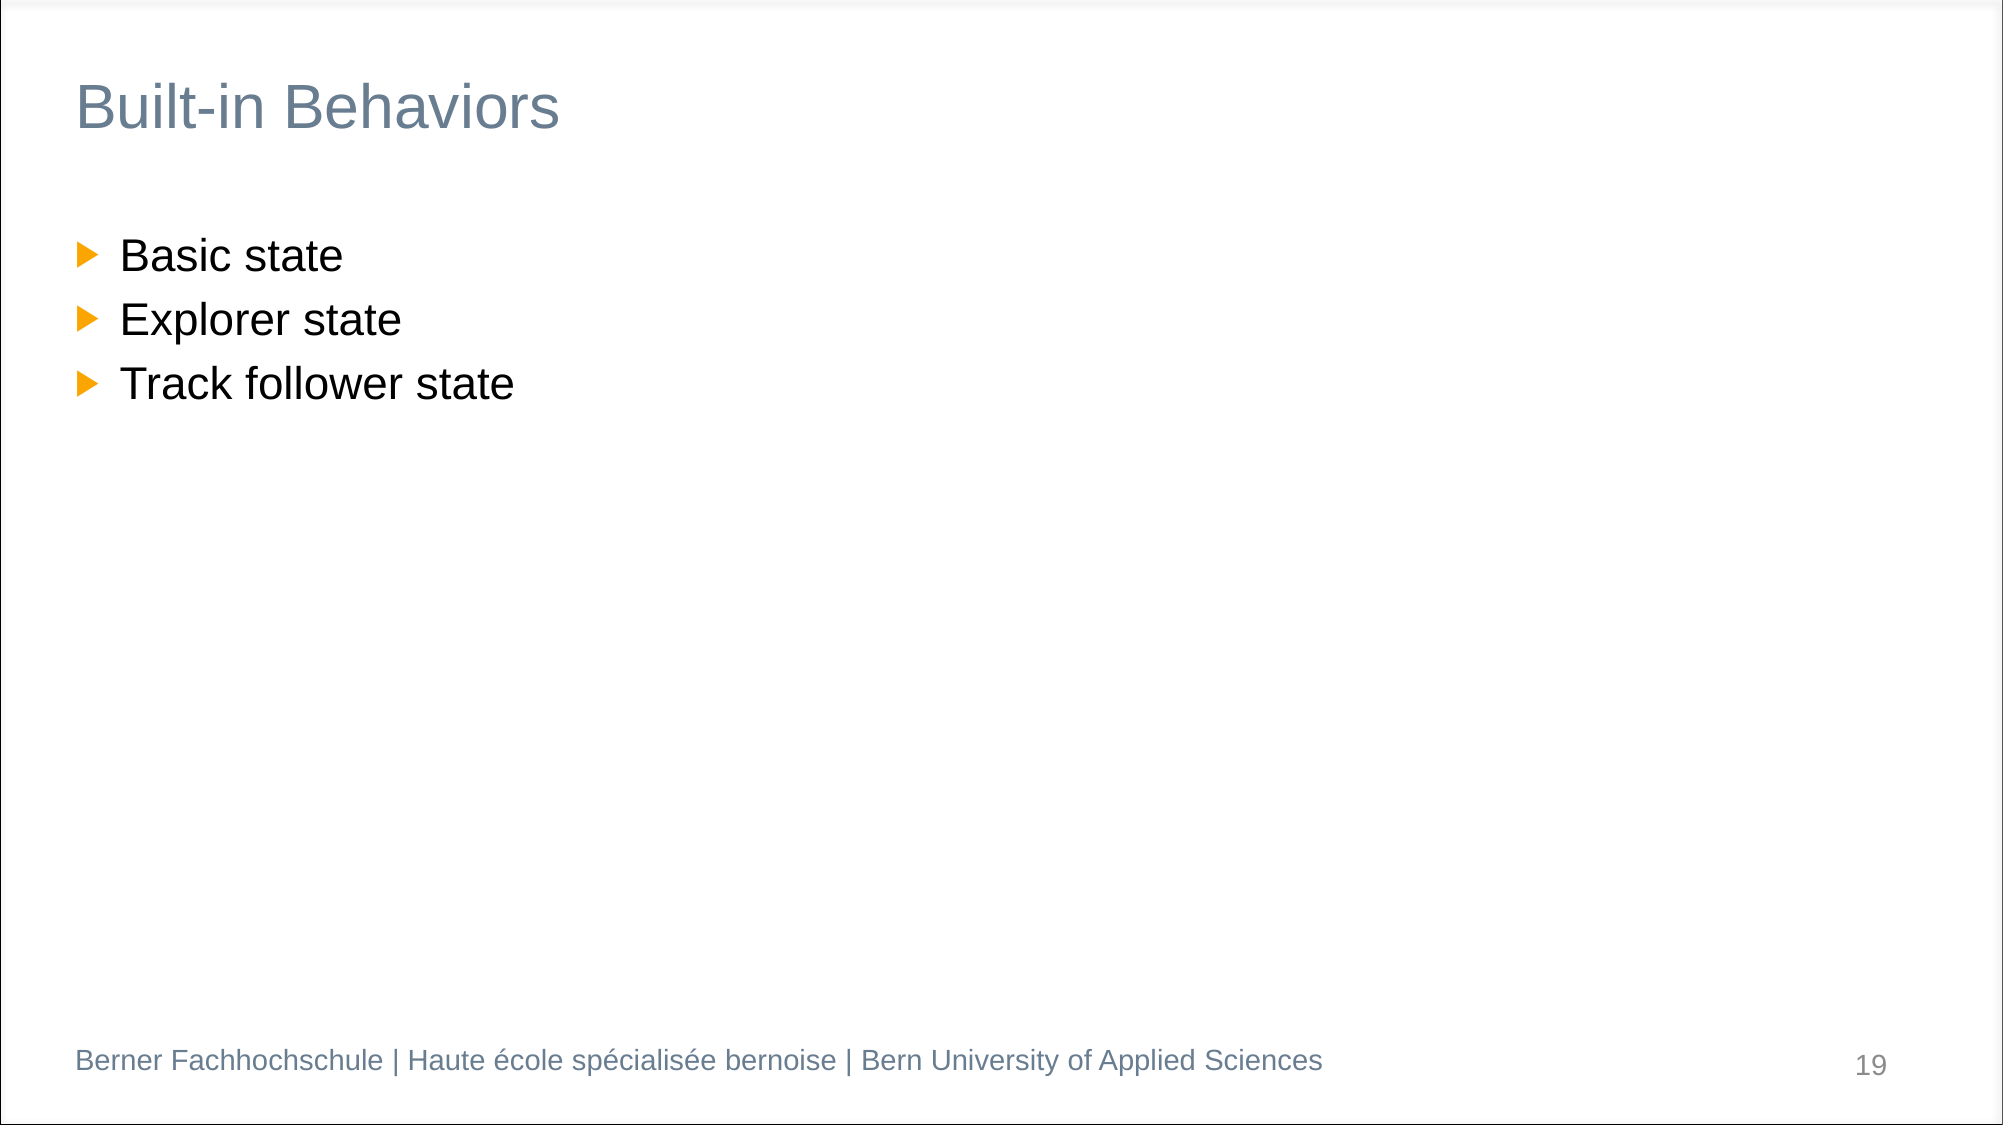

# Built-in Behaviors
Basic state
Explorer state
Track follower state
19